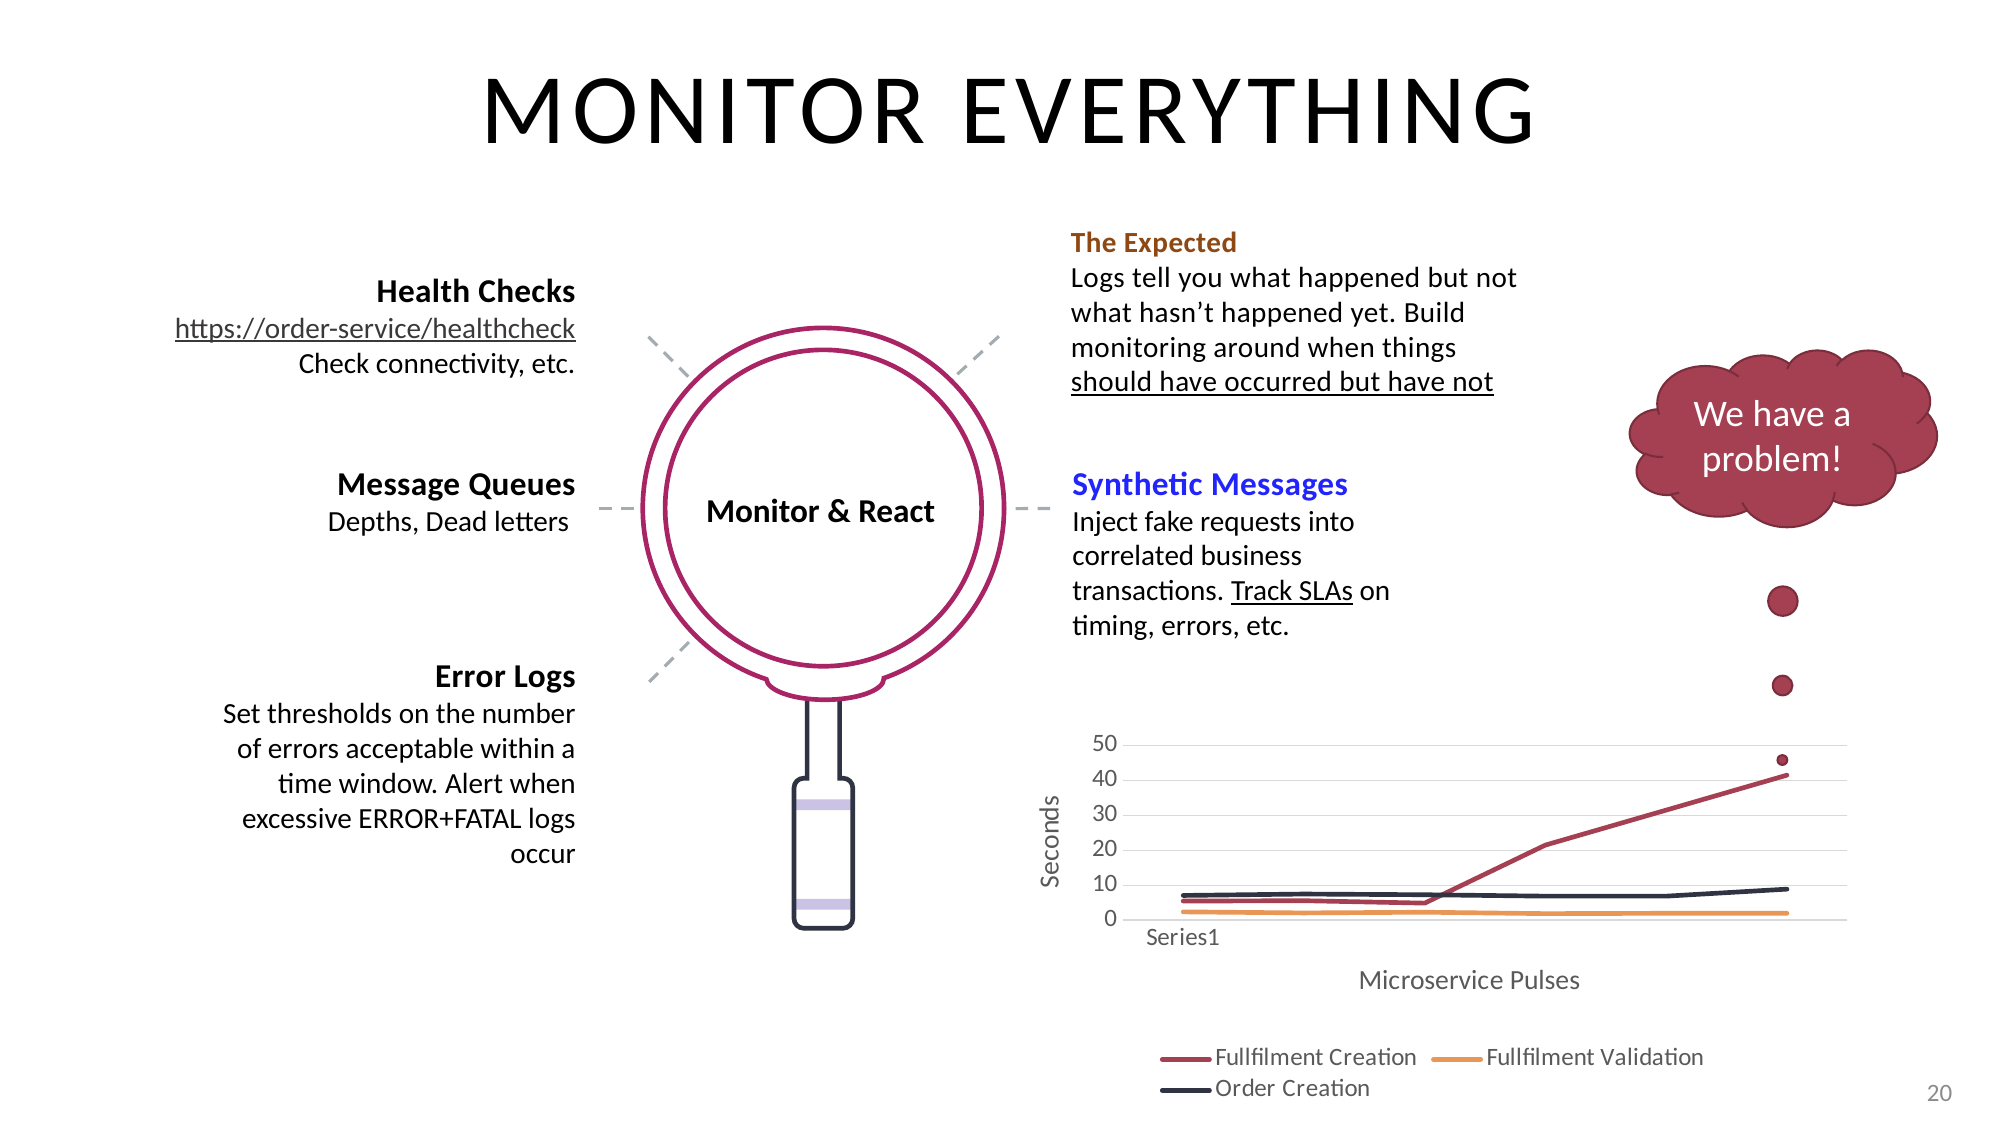

# Monitor everything
The Expected
Logs tell you what happened but not what hasn’t happened yet. Build monitoring around when things should have occurred but have not
Health Checks
https://order-service/healthcheck
Check connectivity, etc.

Message Queues
Depths, Dead letters

Synthetic Messages
Inject fake requests into correlated business transactions. Track SLAs on timing, errors, etc.

Error Logs
Set thresholds on the number of errors acceptable within a time window. Alert when excessive ERROR+FATAL logs occur

Monitor & React
We have a problem!

### Chart

| Category | Fullfilment Creation | Fullfilment Validation | Order Creation |
|---|---|---|---|
|  | 5.5 | 2.4 | 7.1 |
|  | 5.6 | 2.1 | 7.5 |
|  | 4.9 | 2.3 | 7.3 |
|  | 21.5 | 1.9 | 6.9 |
|  | 31.5 | 2.0 | 6.9 |
|  | 41.5 | 2.0 | 8.9 |
20